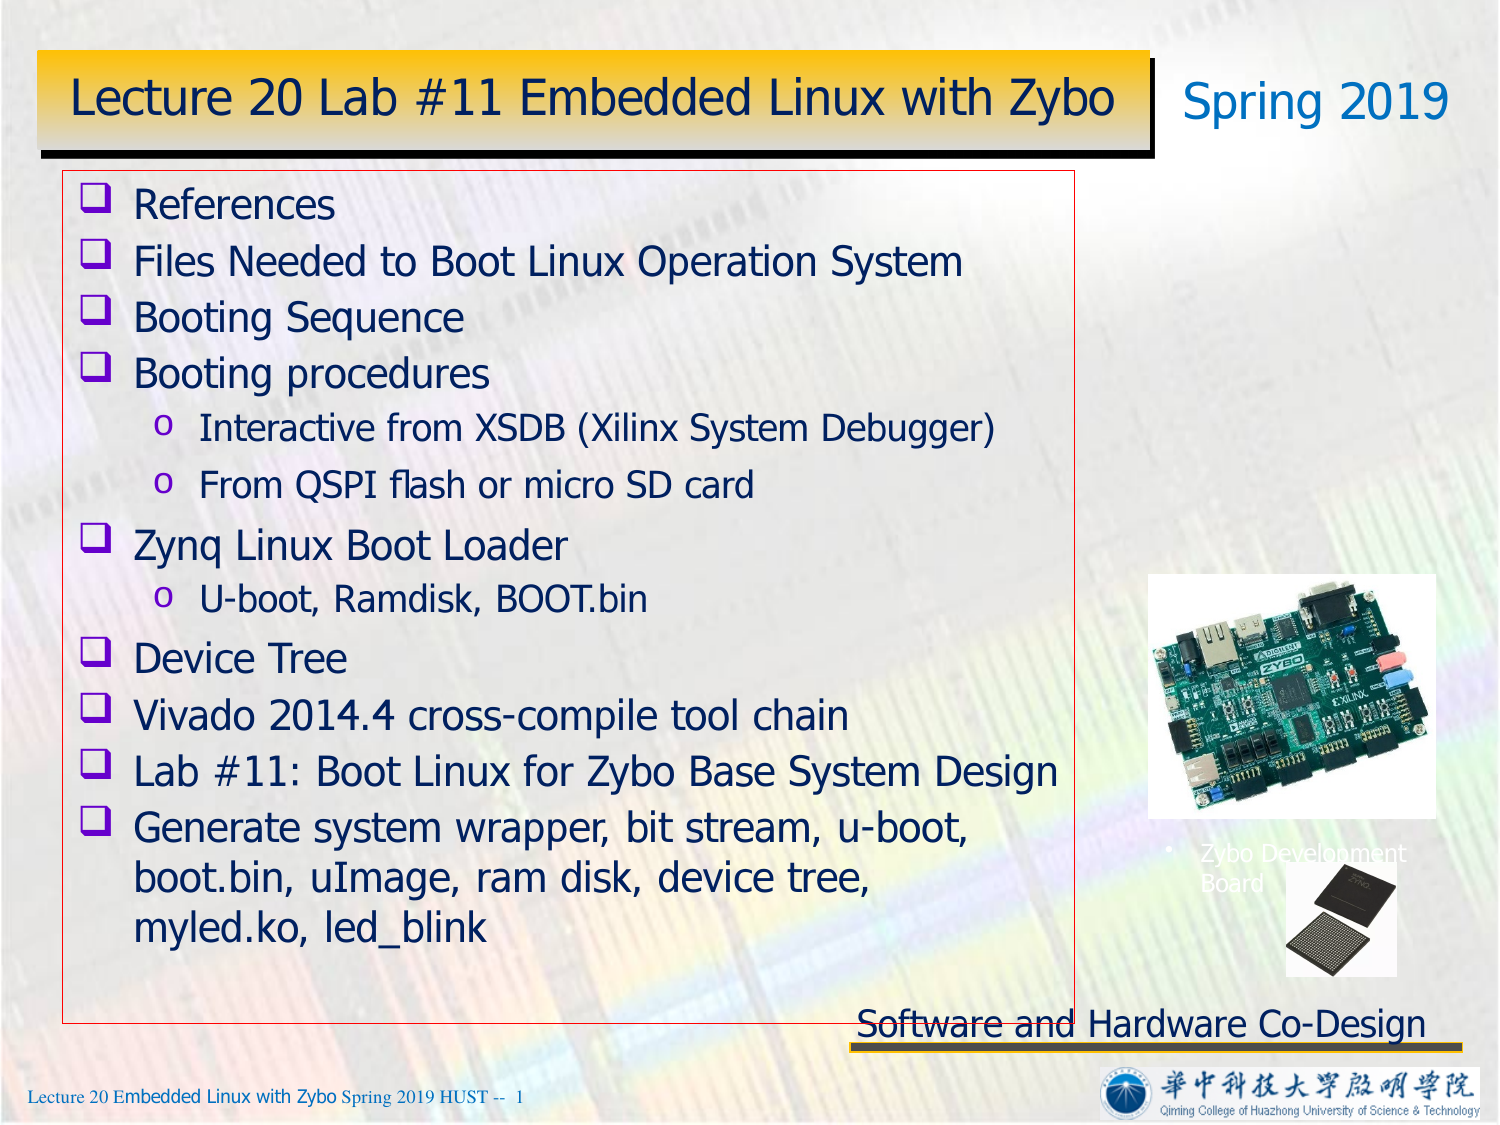

# Lecture 20 Lab #11 Embedded Linux with Zybo
References
Files Needed to Boot Linux Operation System
Booting Sequence
Booting procedures
Interactive from XSDB (Xilinx System Debugger)
From QSPI flash or micro SD card
Zynq Linux Boot Loader
U-boot, Ramdisk, BOOT.bin
Device Tree
Vivado 2014.4 cross-compile tool chain
Lab #11: Boot Linux for Zybo Base System Design
Generate system wrapper, bit stream, u-boot, boot.bin, uImage, ram disk, device tree, myled.ko, led_blink